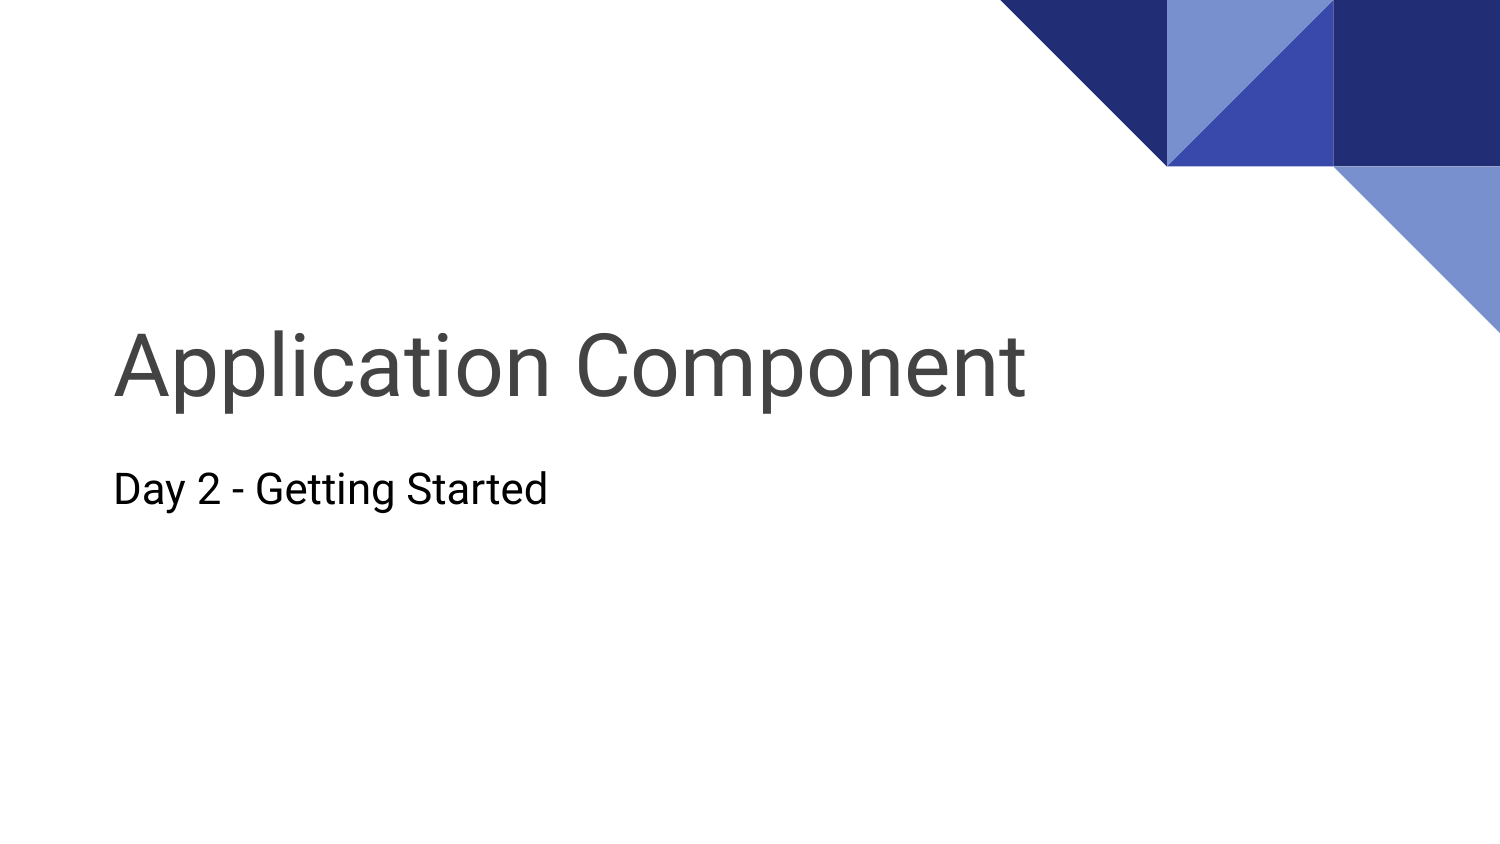

# Application Component
Day 2 - Getting Started